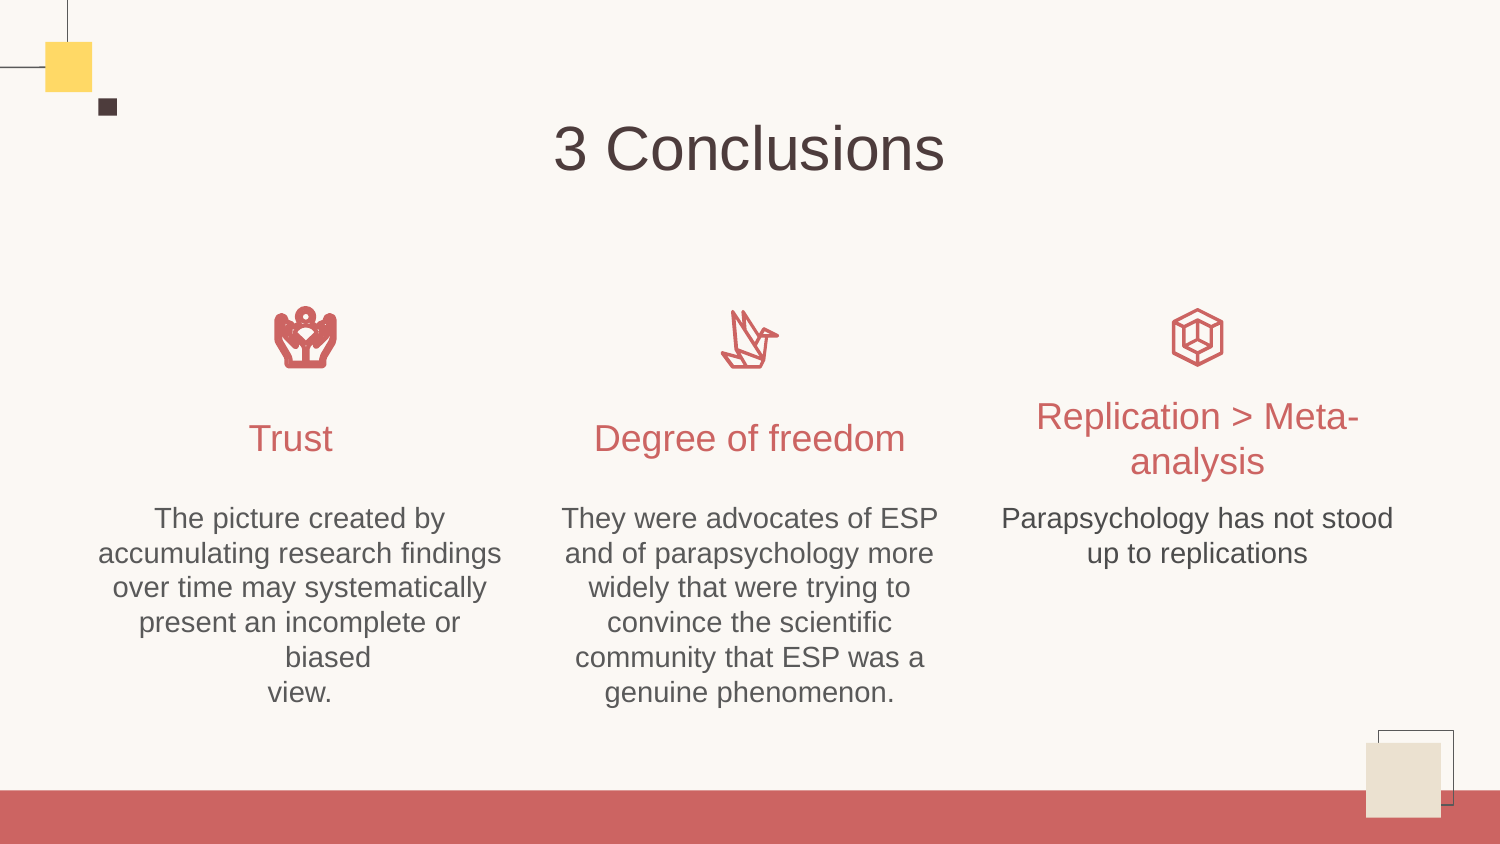

# 3 Conclusions

Trust
Degree of freedom
Replication > Meta-analysis
The picture created by
accumulating research findings
over time may systematically
present an incomplete or biased
view.
They were advocates of ESP and of parapsychology more widely that were trying to convince the scientific community that ESP was a genuine phenomenon.
Parapsychology has not stood up to replications